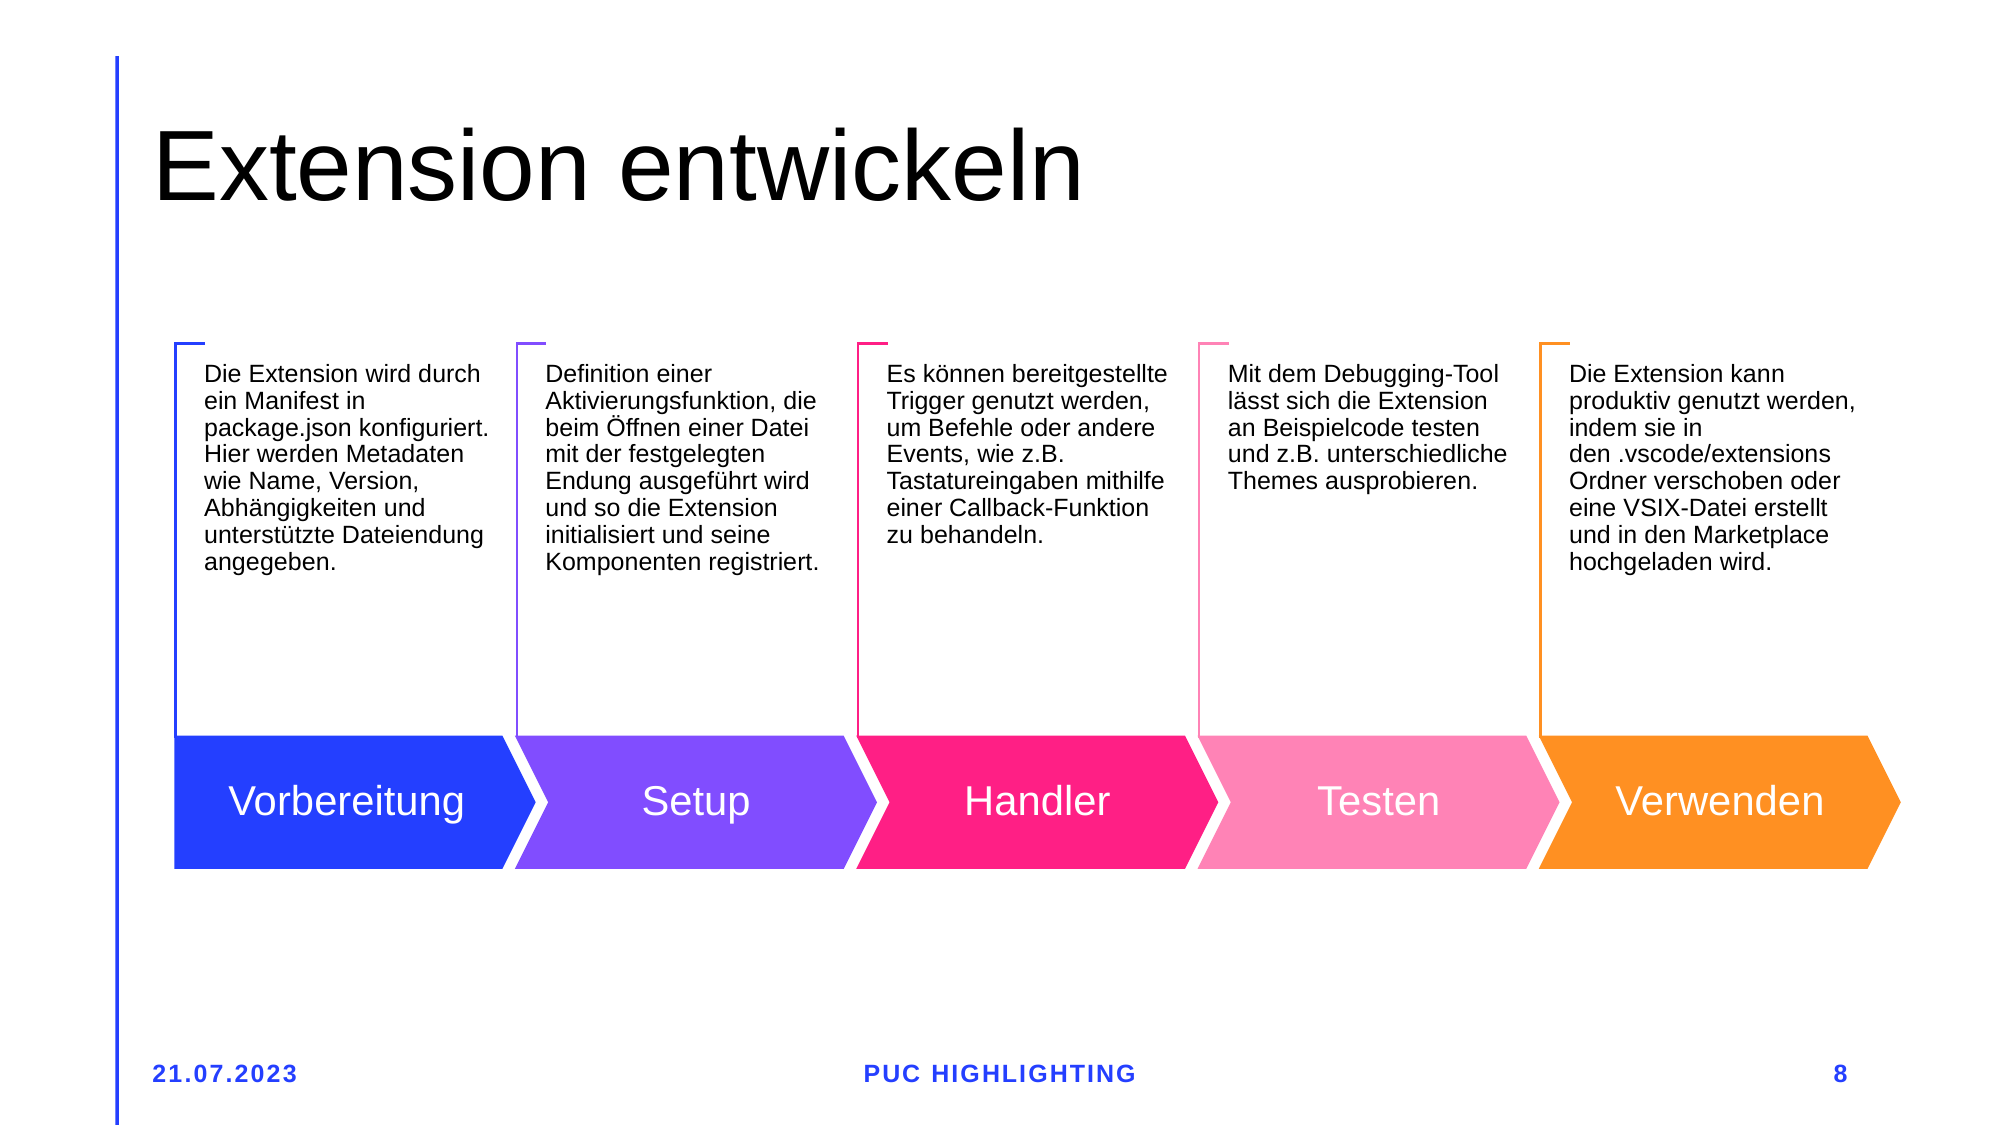

# Extension entwickeln
Vorbereitung
Die Extension wird durch ein Manifest in package.json konfiguriert. Hier werden Metadaten wie Name, Version, Abhängigkeiten und unterstützte Dateiendung angegeben.
Setup
Definition einer Aktivierungsfunktion, die beim Öffnen einer Datei mit der festgelegten Endung ausgeführt wird und so die Extension initialisiert und seine Komponenten registriert.
Handler
Es können bereitgestellte Trigger genutzt werden, um Befehle oder andere Events, wie z.B. Tastatureingaben mithilfe einer Callback-Funktion zu behandeln.
Testen
Mit dem Debugging-Tool lässt sich die Extension an Beispielcode testen und z.B. unterschiedliche Themes ausprobieren.
Verwenden
Die Extension kann produktiv genutzt werden, indem sie in den .vscode/extensions Ordner verschoben oder eine VSIX-Datei erstellt und in den Marketplace hochgeladen wird.
21.07.2023
Puc highlighting
8